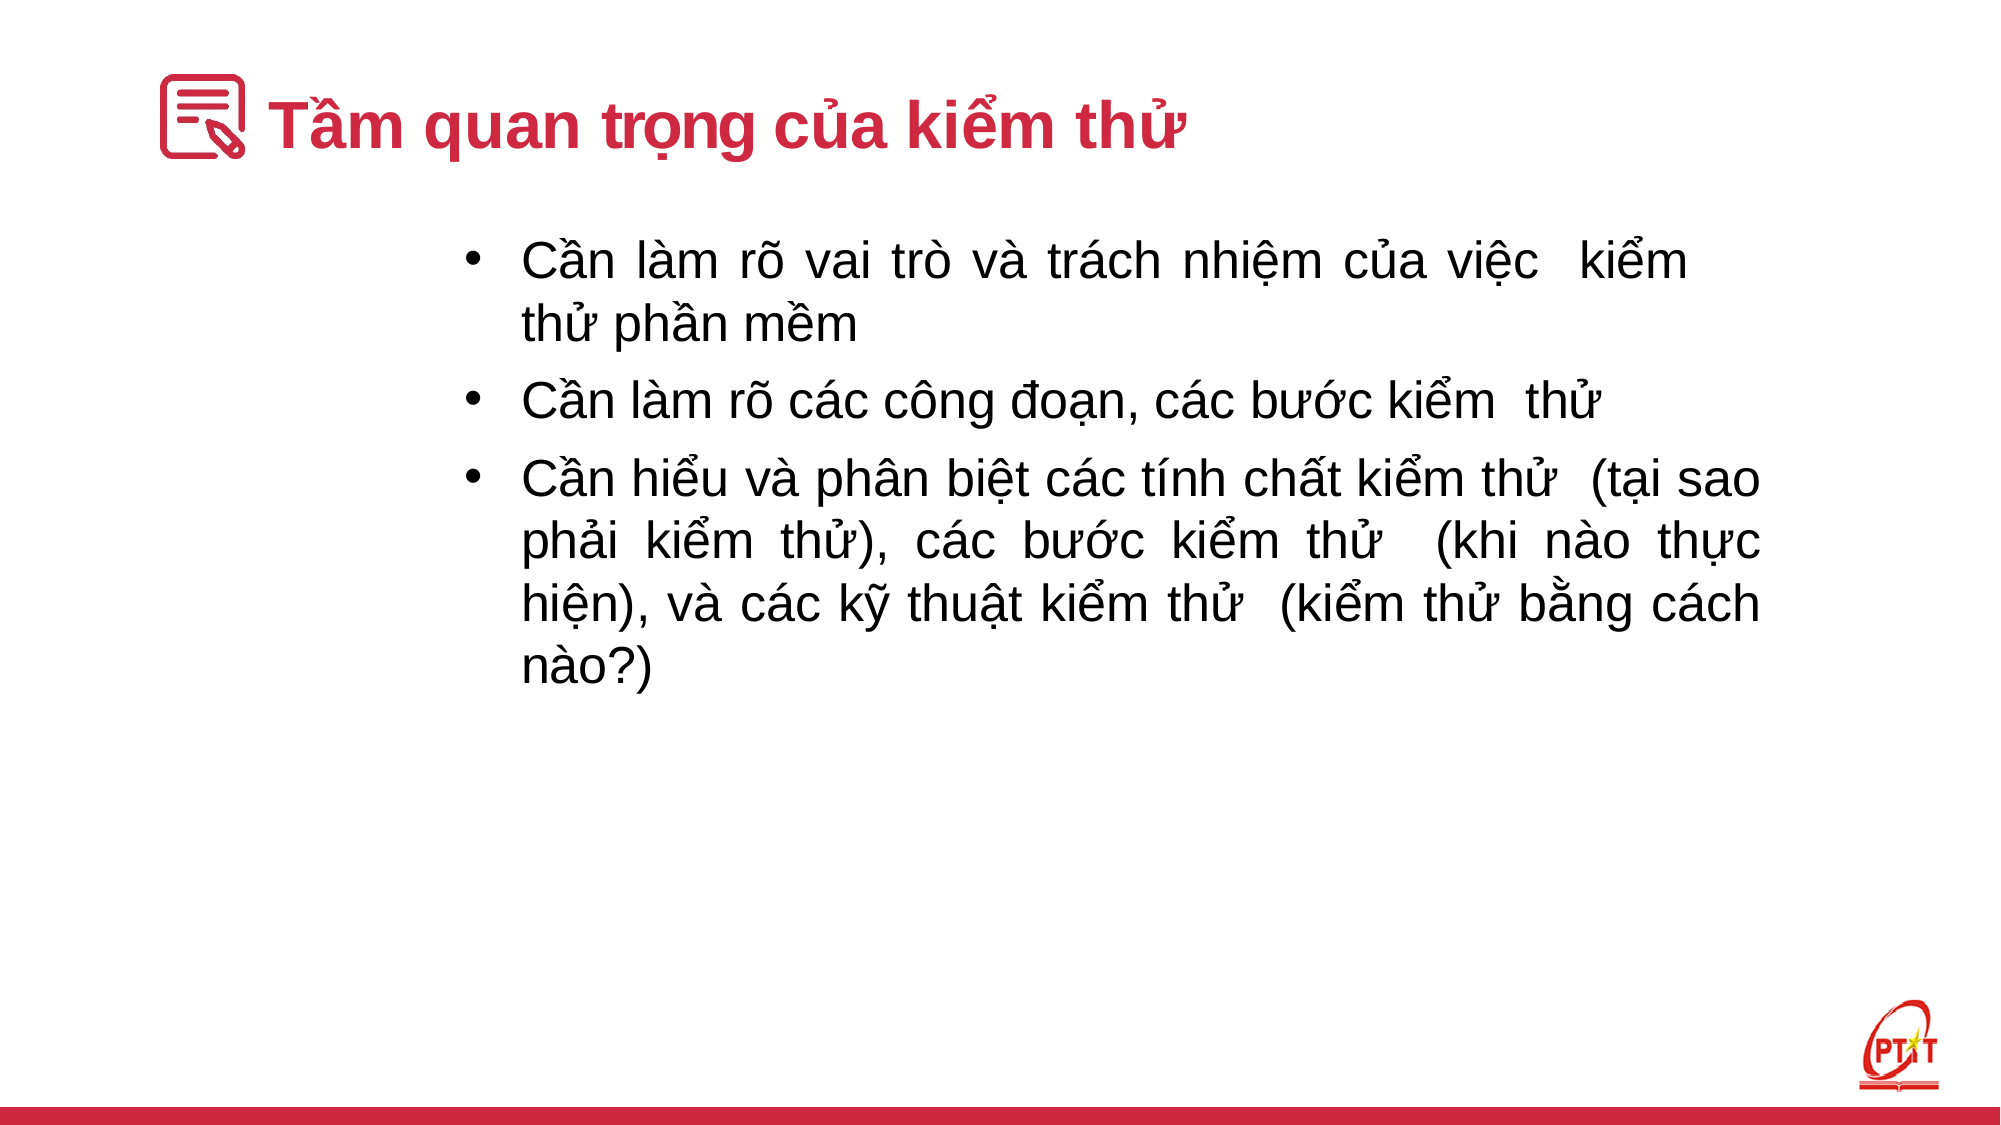

# Tầm quan trọng của kiểm thử
Cần làm rõ vai trò và trách nhiệm của việc  kiểm thử phần mềm
Cần làm rõ các công đoạn, các bước kiểm  thử
Cần hiểu và phân biệt các tính chất kiểm thử  (tại sao phải kiểm thử), các bước kiểm thử  (khi nào thực hiện), và các kỹ thuật kiểm thử  (kiểm thử bằng cách nào?)